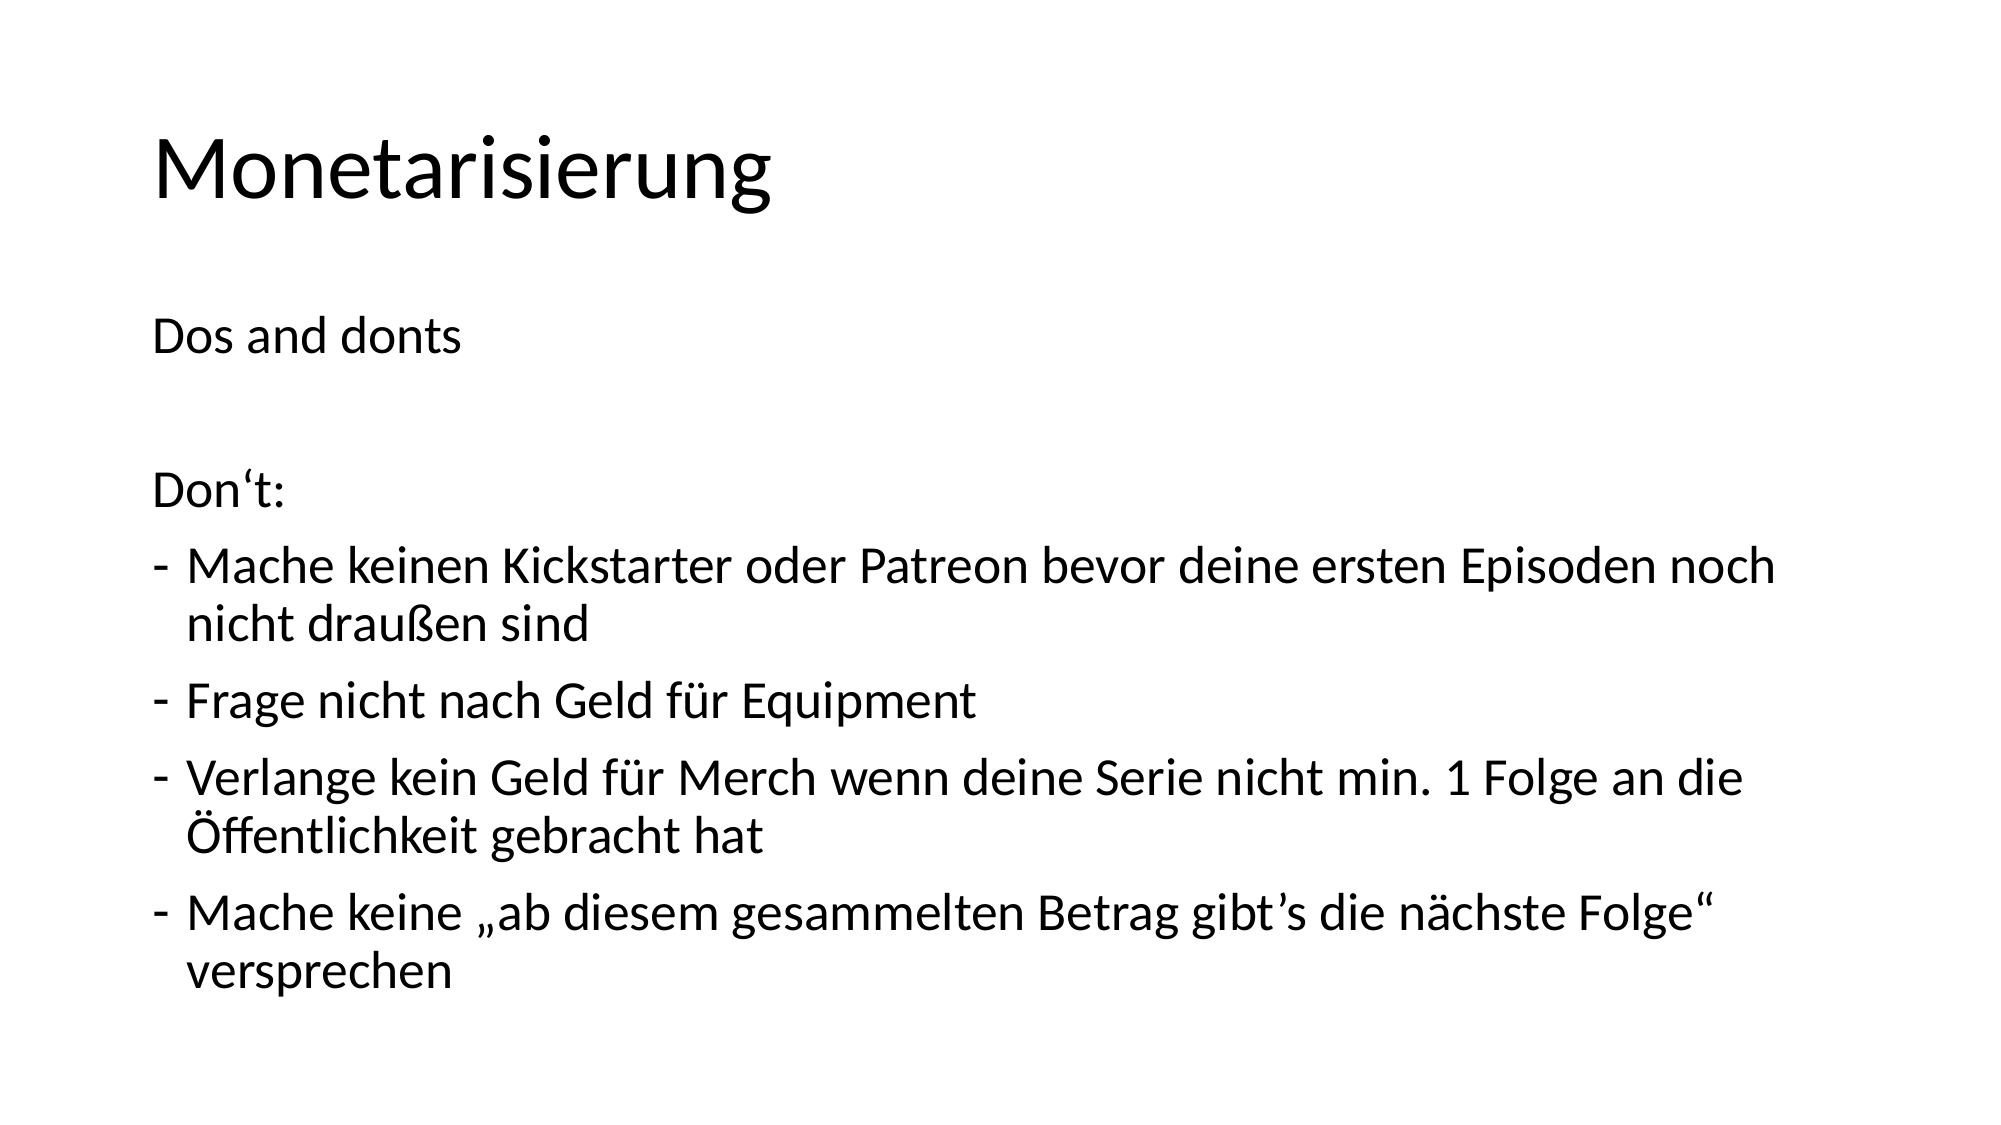

# Monetarisierung
Dos and donts

Don‘t:
Mache keinen Kickstarter oder Patreon bevor deine ersten Episoden noch nicht draußen sind
Frage nicht nach Geld für Equipment
Verlange kein Geld für Merch wenn deine Serie nicht min. 1 Folge an die Öffentlichkeit gebracht hat
Mache keine „ab diesem gesammelten Betrag gibt’s die nächste Folge“ versprechen